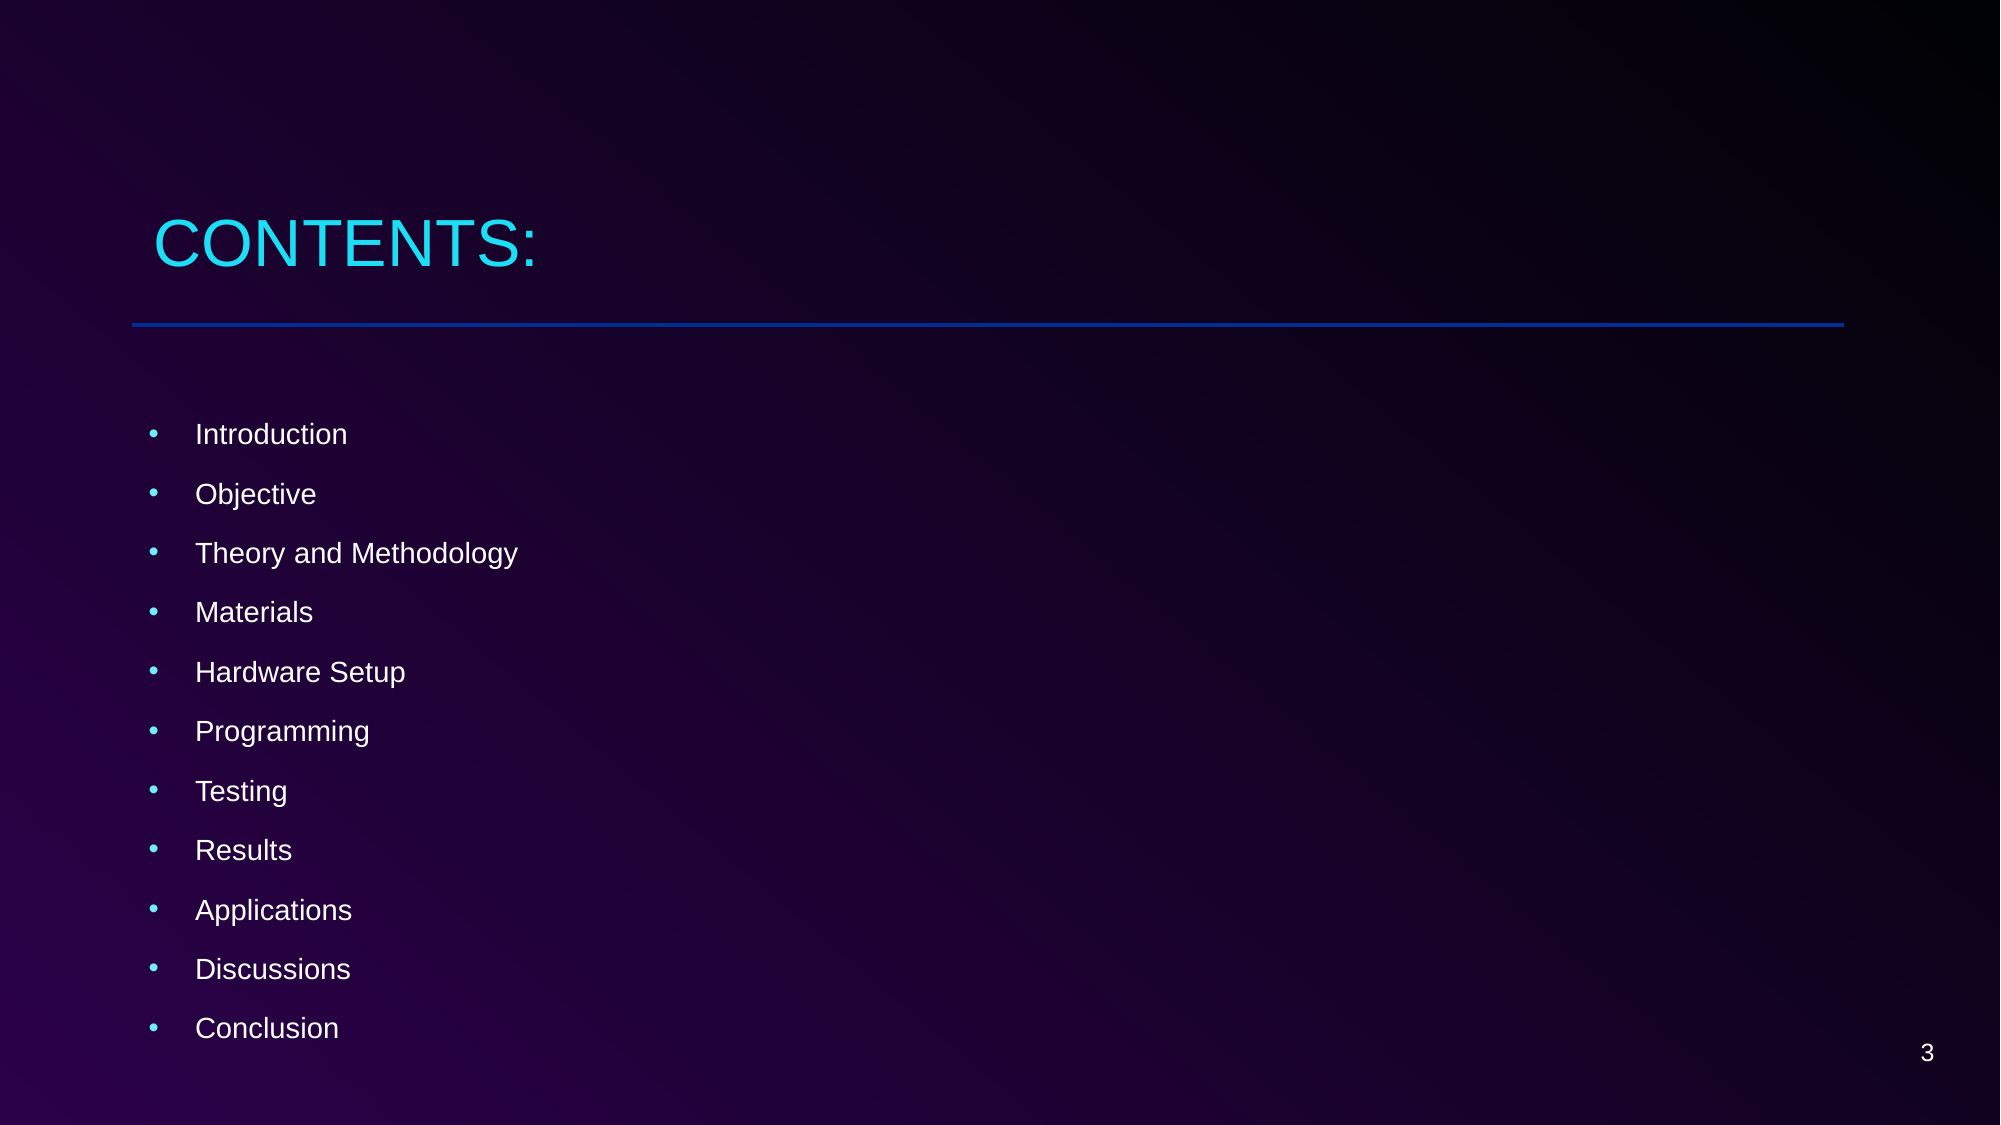

# Contents:

Introduction
Objective
Theory and Methodology
Materials
Hardware Setup
Programming
Testing
Results
Applications
Discussions
Conclusion

3